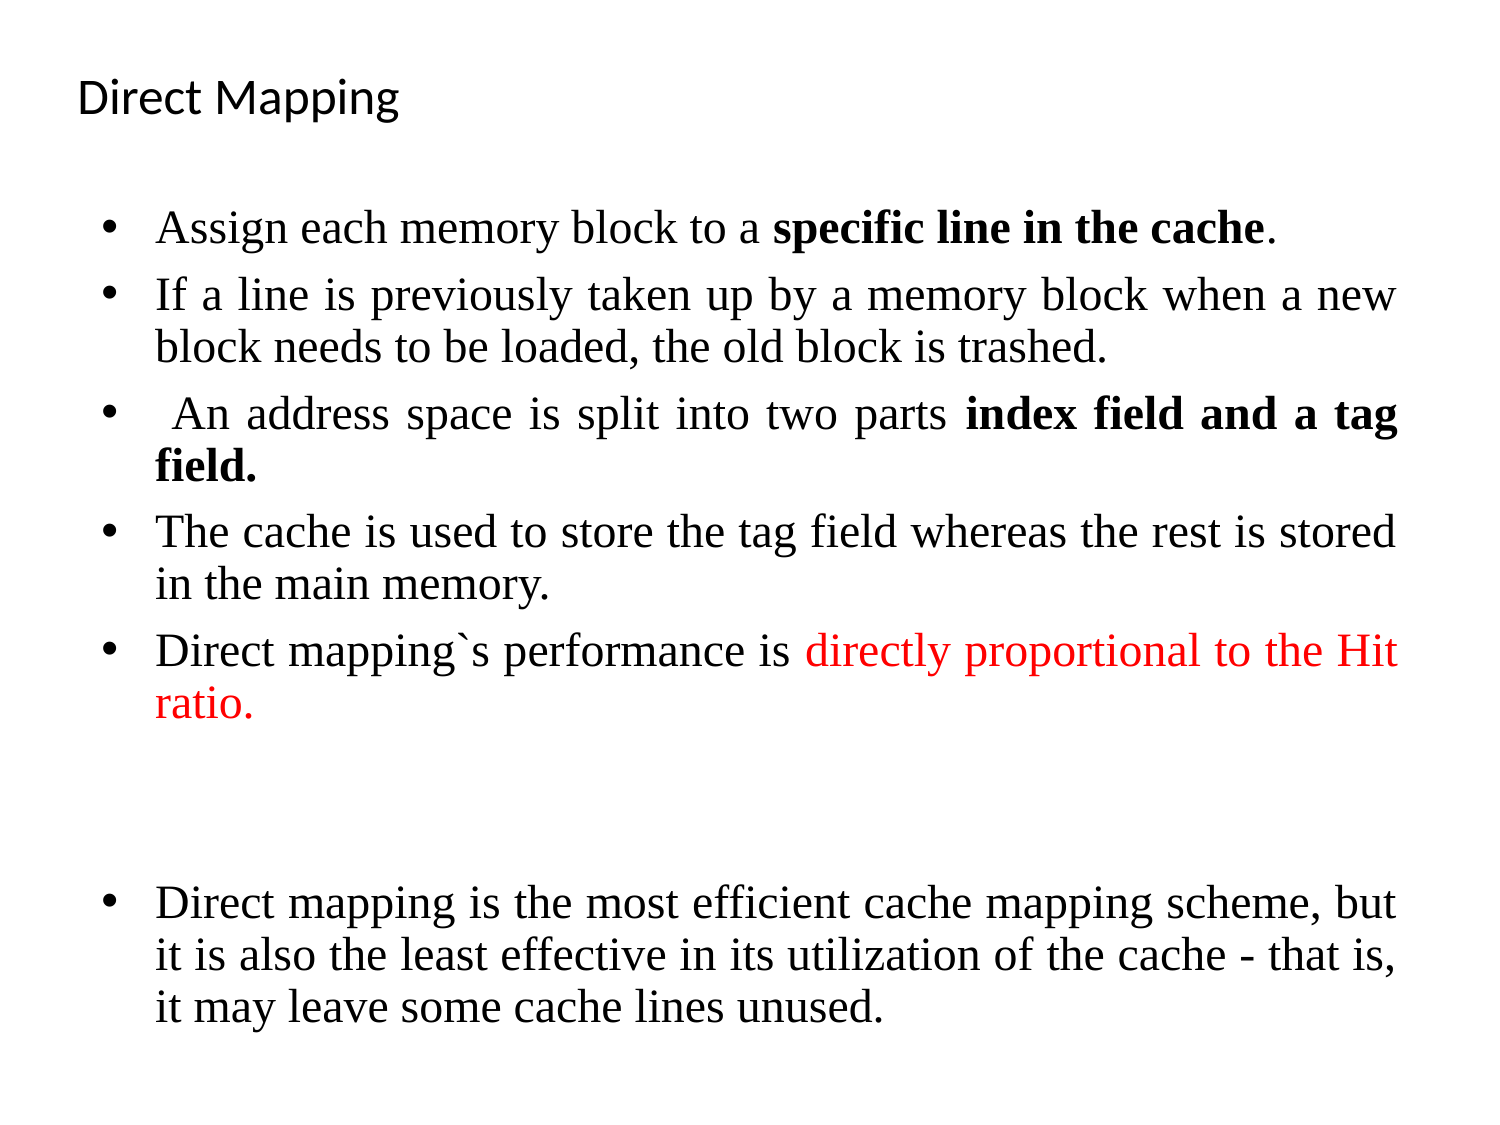

# Direct Mapping
Assign each memory block to a specific line in the cache.
If a line is previously taken up by a memory block when a new block needs to be loaded, the old block is trashed.
 An address space is split into two parts index field and a tag field.
The cache is used to store the tag field whereas the rest is stored in the main memory.
Direct mapping`s performance is directly proportional to the Hit ratio.

Direct mapping is the most efficient cache mapping scheme, but it is also the least effective in its utilization of the cache - that is, it may leave some cache lines unused.